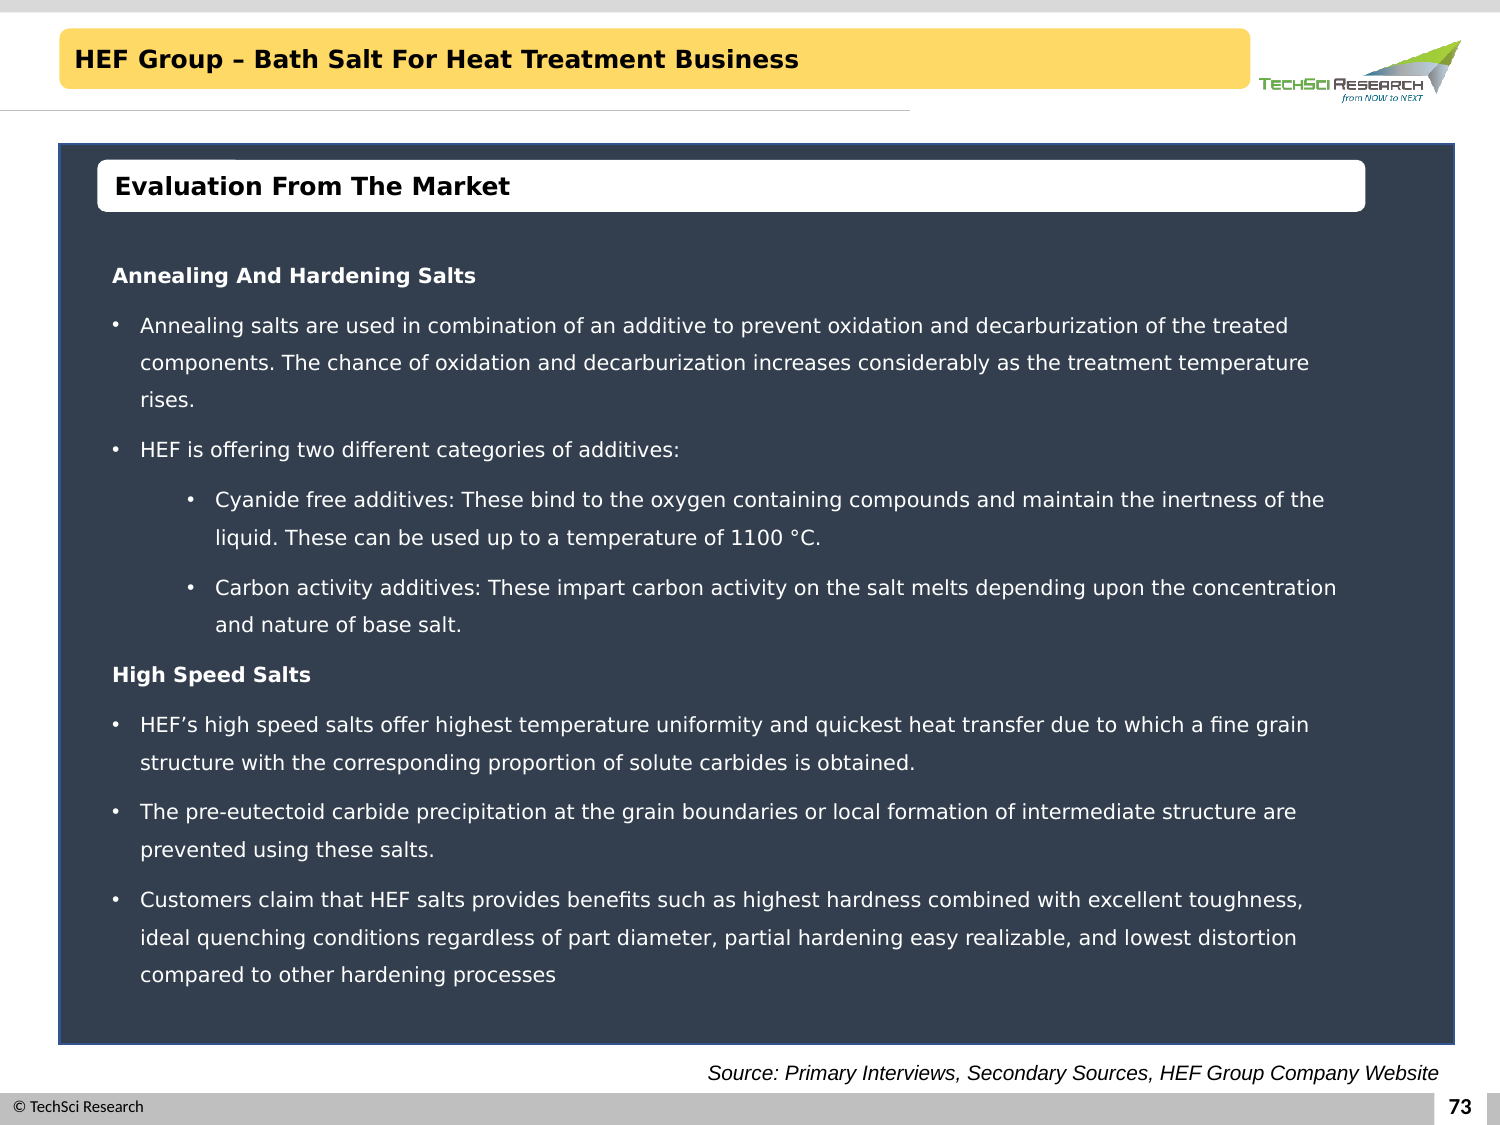

HEF Group – Bath Salt For Heat Treatment Business

Evaluation From The Market
Annealing And Hardening Salts
Annealing salts are used in combination of an additive to prevent oxidation and decarburization of the treated components. The chance of oxidation and decarburization increases considerably as the treatment temperature rises.
HEF is offering two different categories of additives:
Cyanide free additives: These bind to the oxygen containing compounds and maintain the inertness of the liquid. These can be used up to a temperature of 1100 °C.
Carbon activity additives: These impart carbon activity on the salt melts depending upon the concentration and nature of base salt.
High Speed Salts
HEF’s high speed salts offer highest temperature uniformity and quickest heat transfer due to which a fine grain structure with the corresponding proportion of solute carbides is obtained.
The pre-eutectoid carbide precipitation at the grain boundaries or local formation of intermediate structure are prevented using these salts.
Customers claim that HEF salts provides benefits such as highest hardness combined with excellent toughness, ideal quenching conditions regardless of part diameter, partial hardening easy realizable, and lowest distortion compared to other hardening processes
Source: Primary Interviews, Secondary Sources, HEF Group Company Website